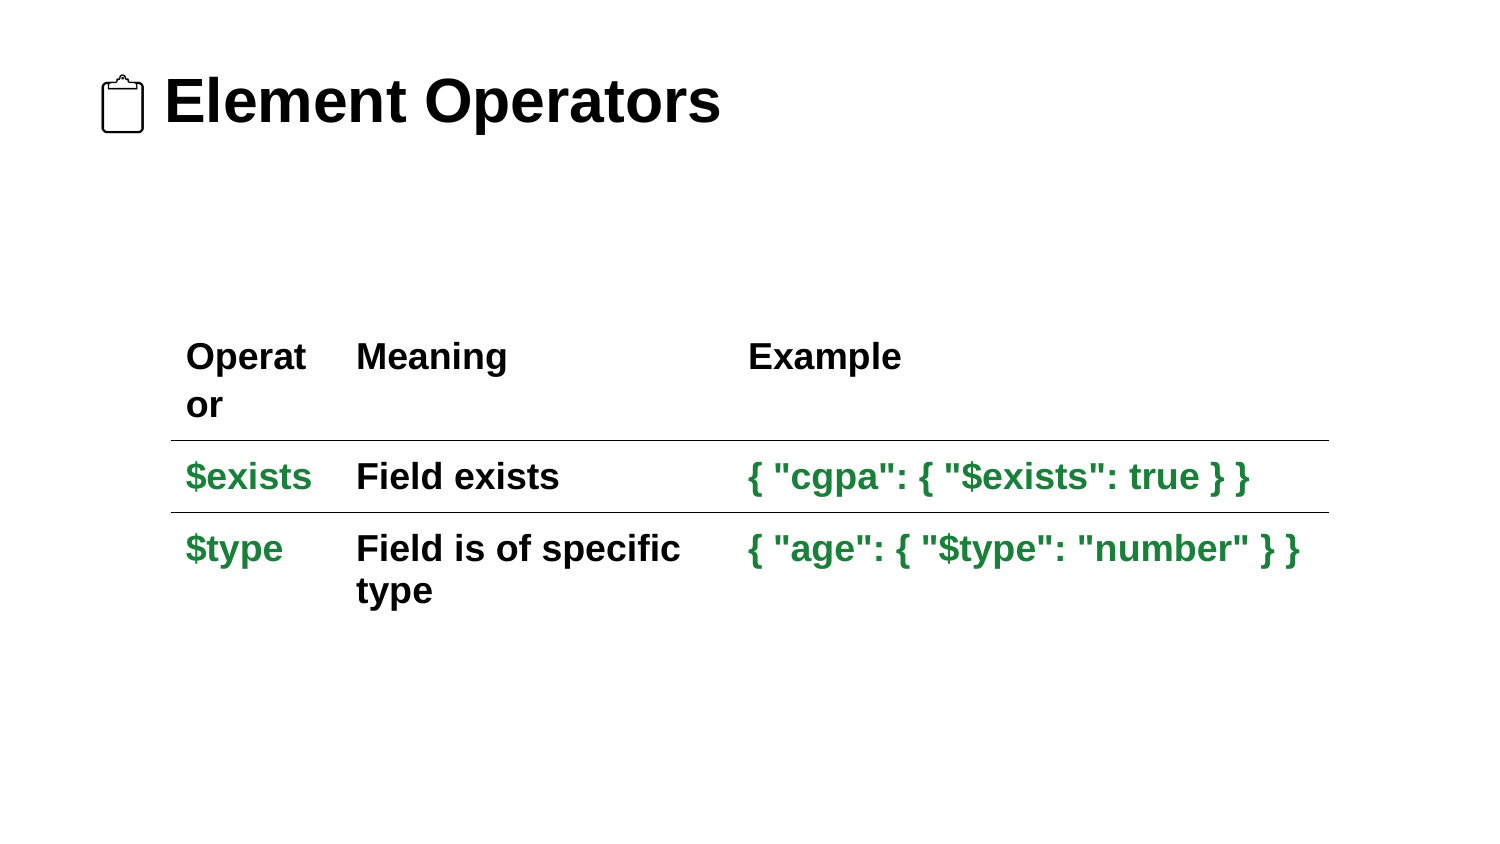

# 📋 Element Operators
| Operator | Meaning | Example |
| --- | --- | --- |
| $exists | Field exists | { "cgpa": { "$exists": true } } |
| $type | Field is of specific type | { "age": { "$type": "number" } } |